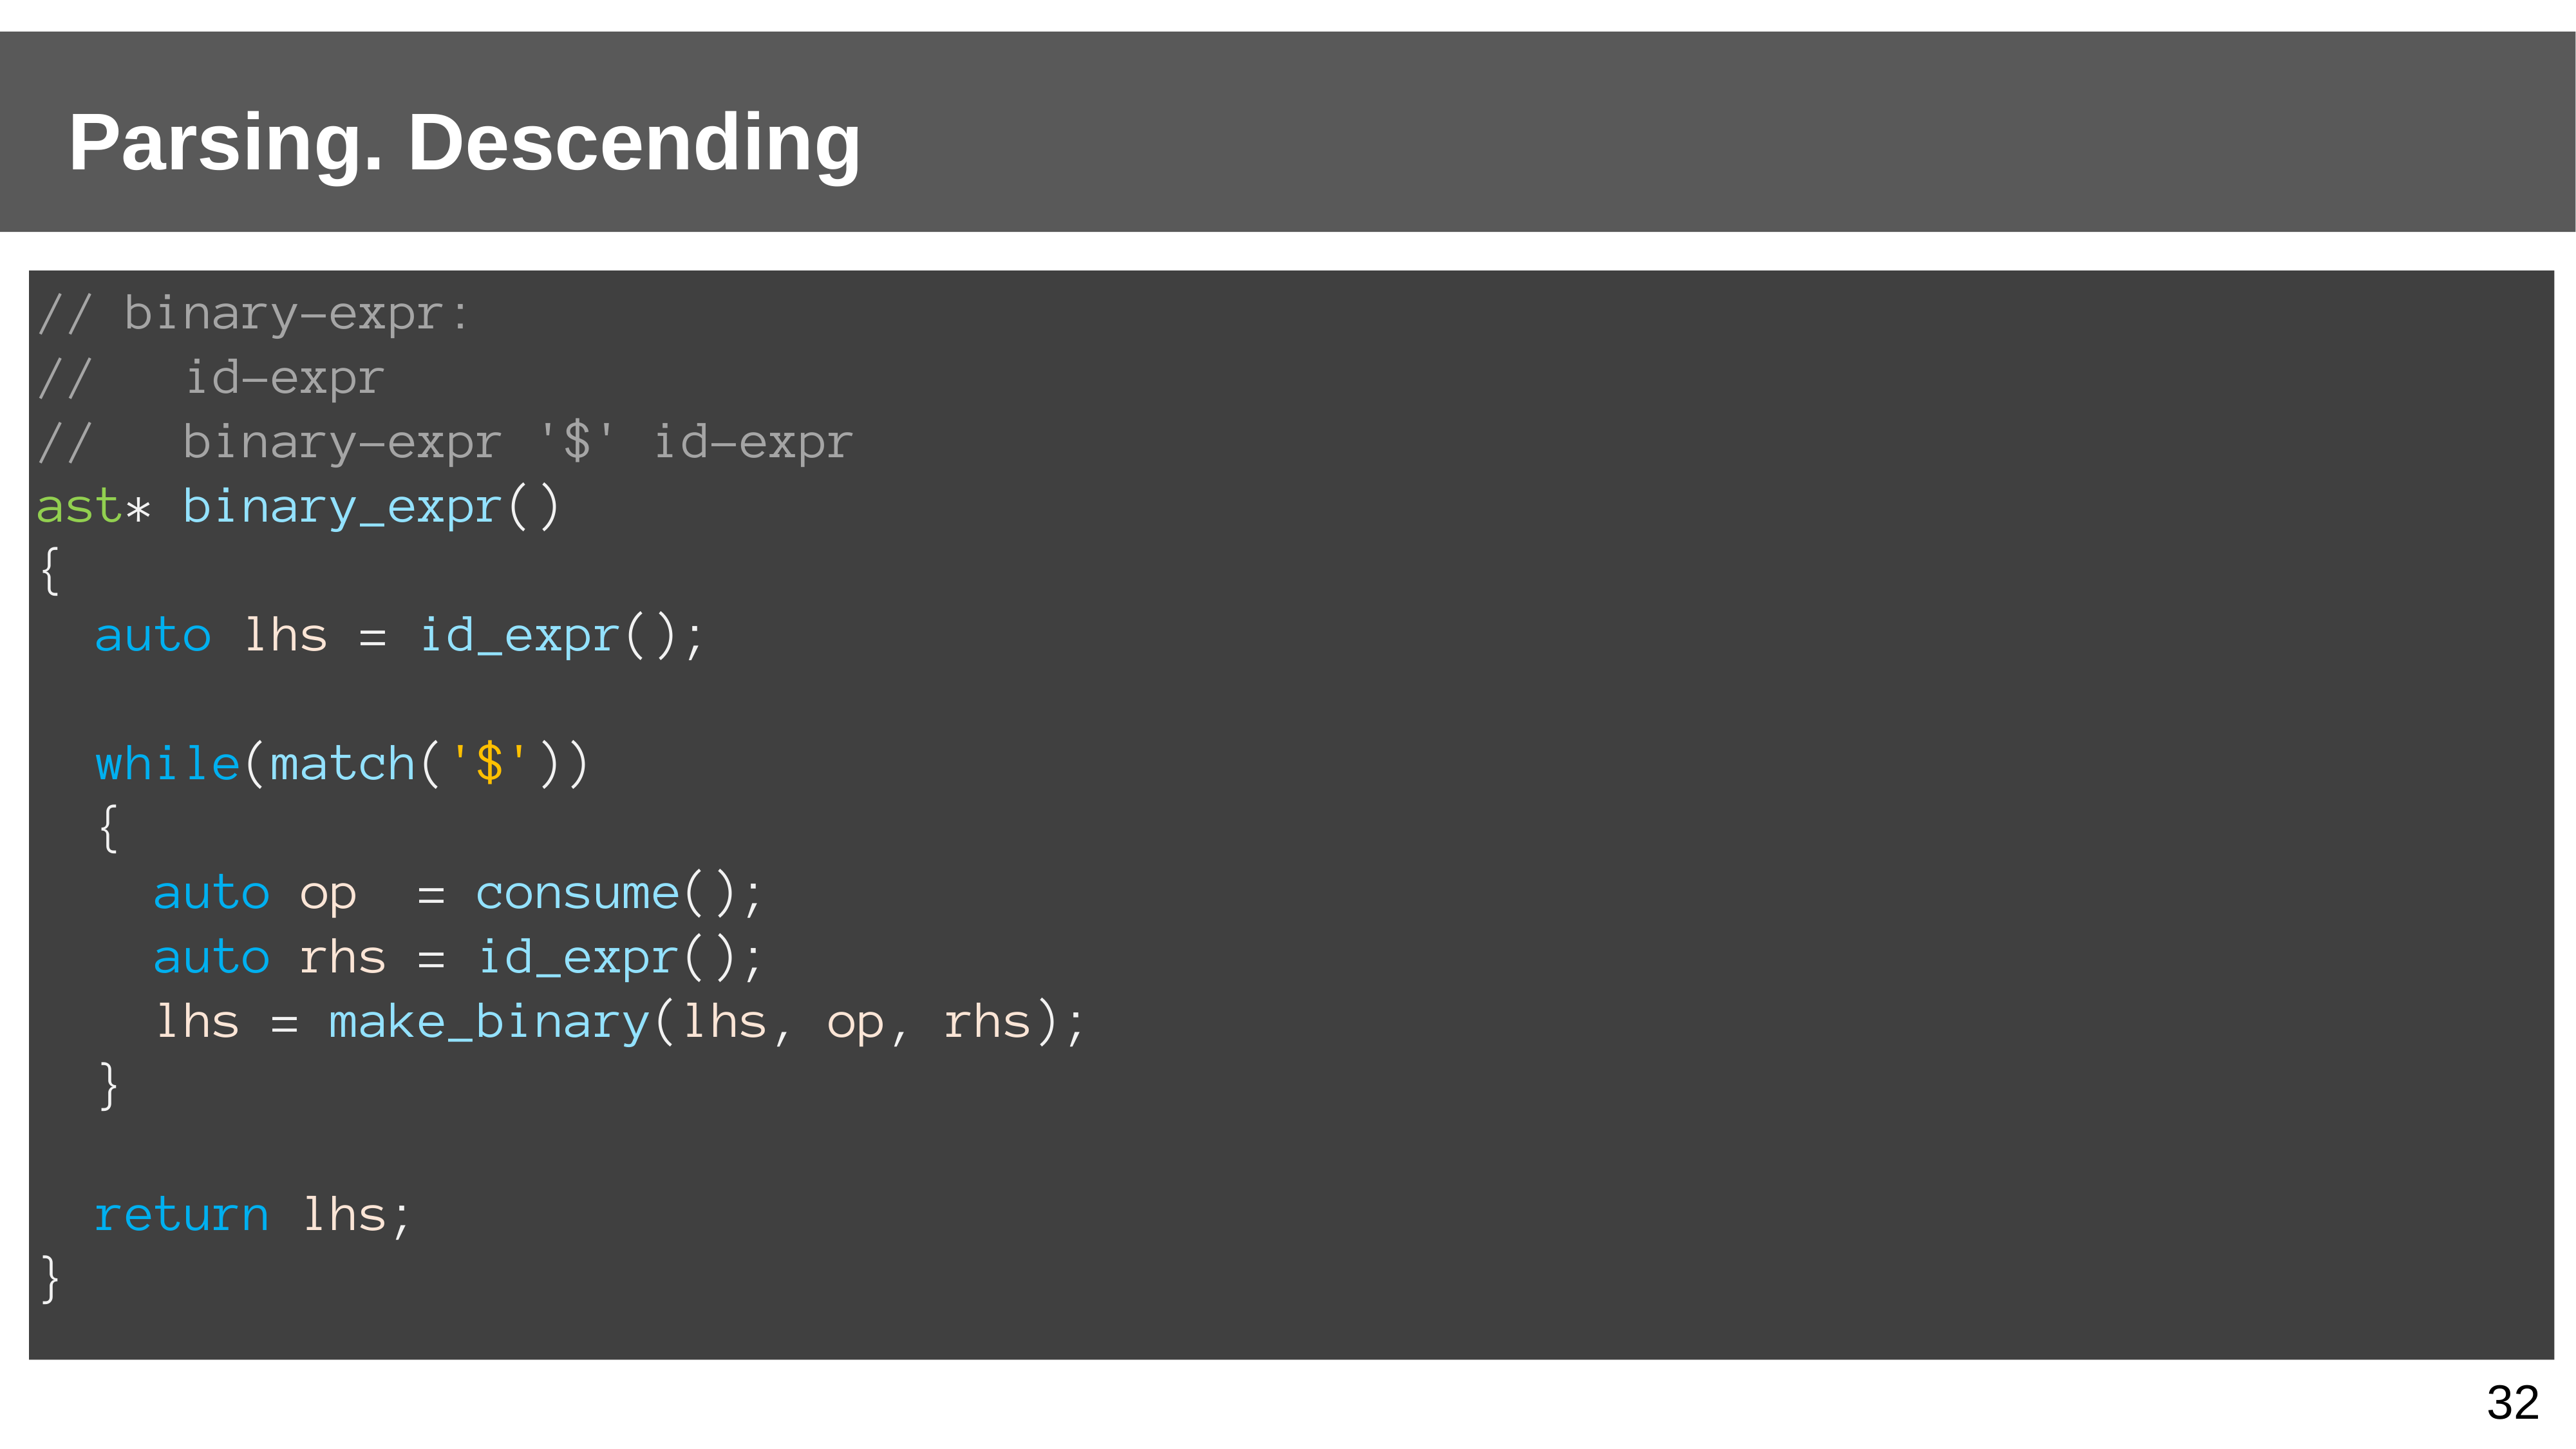

# Parsing. Descending
// binary-expr:
//   id-expr
//   binary-expr '$' id-expr
ast* binary_expr()
{
  auto lhs = id_expr();

  while(match('$'))
  {
    auto op  = consume();
    auto rhs = id_expr();
    lhs = make_binary(lhs, op, rhs);
  }

  return lhs;
}